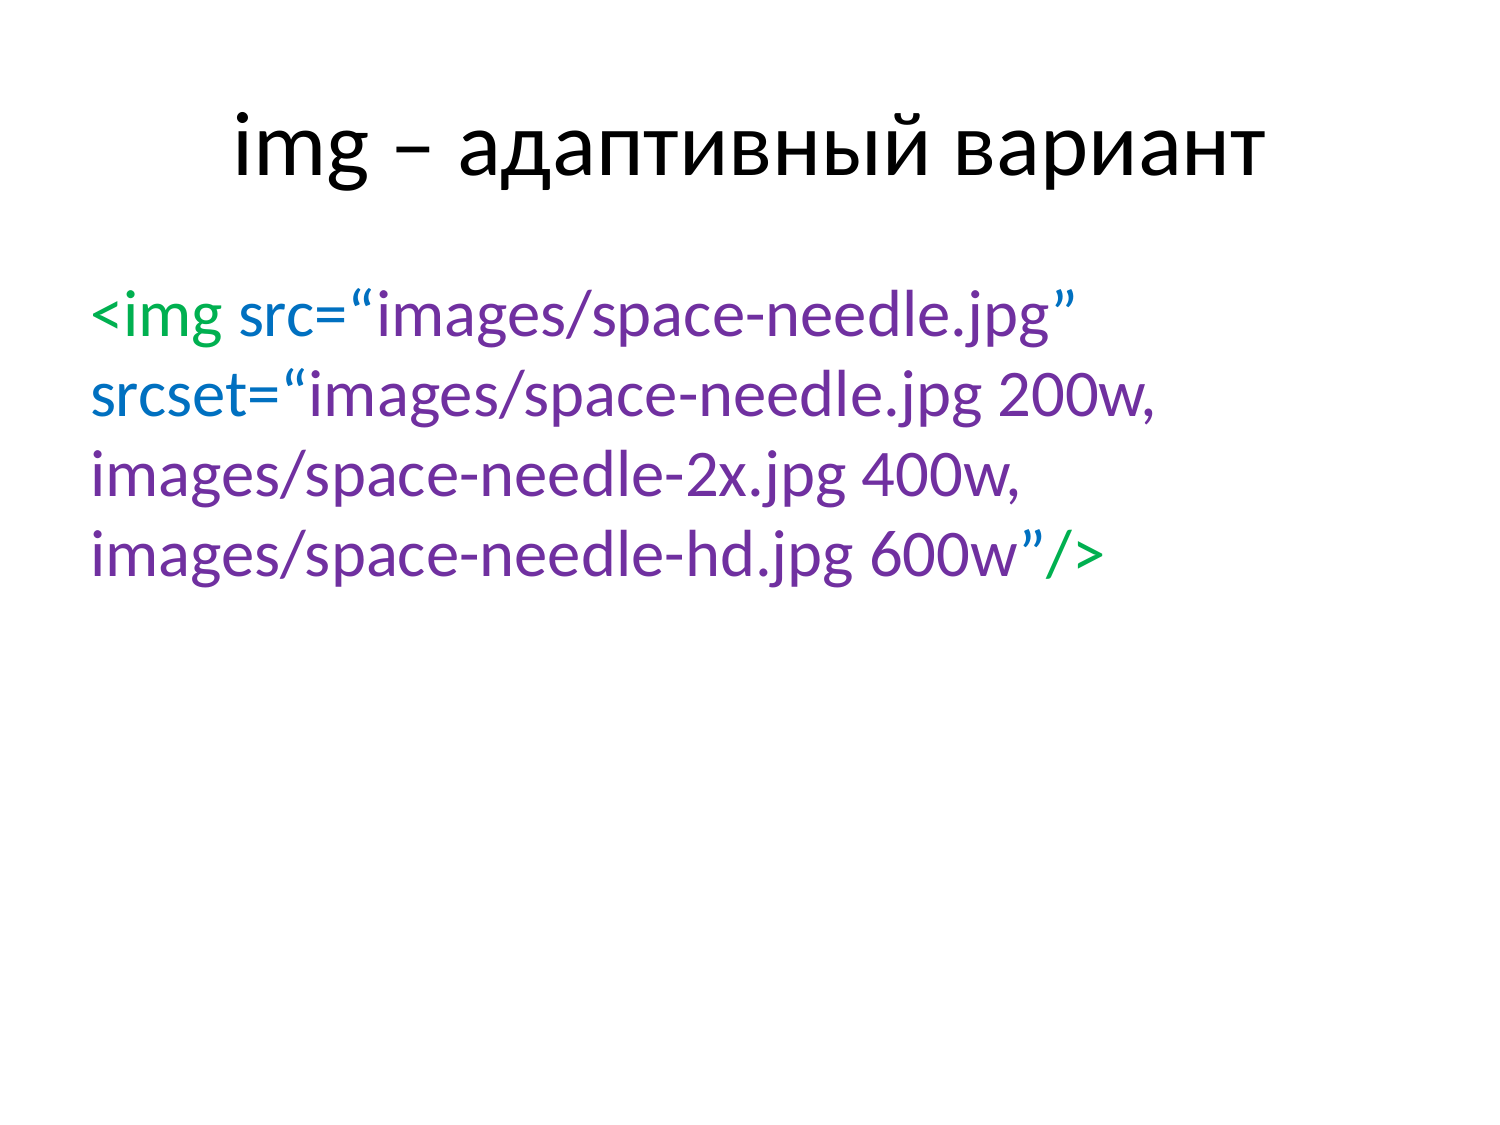

# img – адаптивный вариант
<img src=“images/space-needle.jpg” srcset=“images/space-needle.jpg 200w, images/space-needle-2x.jpg 400w, images/space-needle-hd.jpg 600w”/>